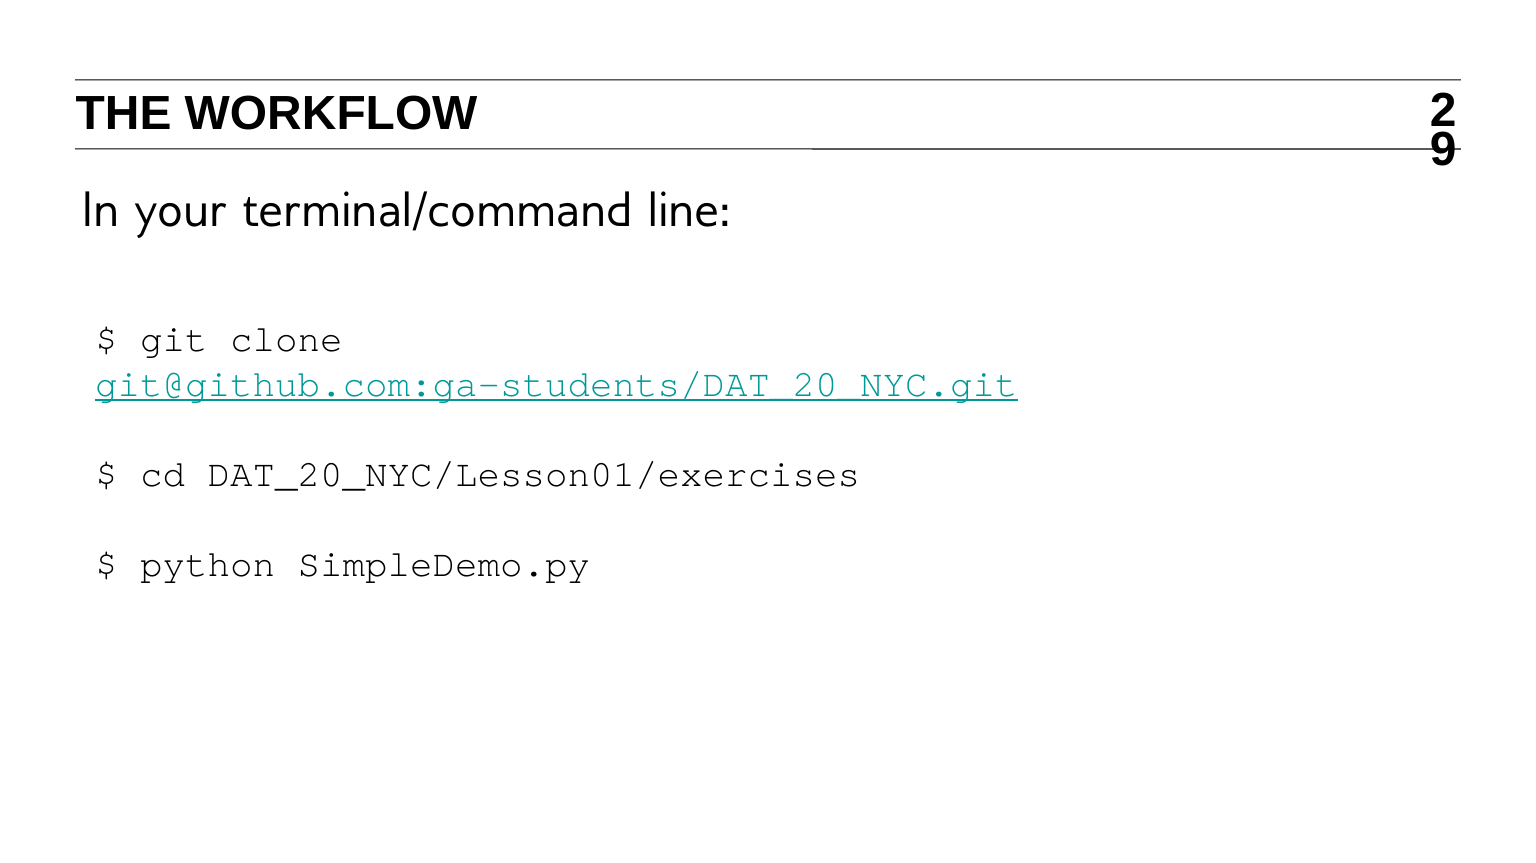

The workflow
29
In your terminal/command line:
$ git clone
git@github.com:ga-students/DAT_20_NYC.git

$ cd DAT_20_NYC/Lesson01/exercises
$ python SimpleDemo.py